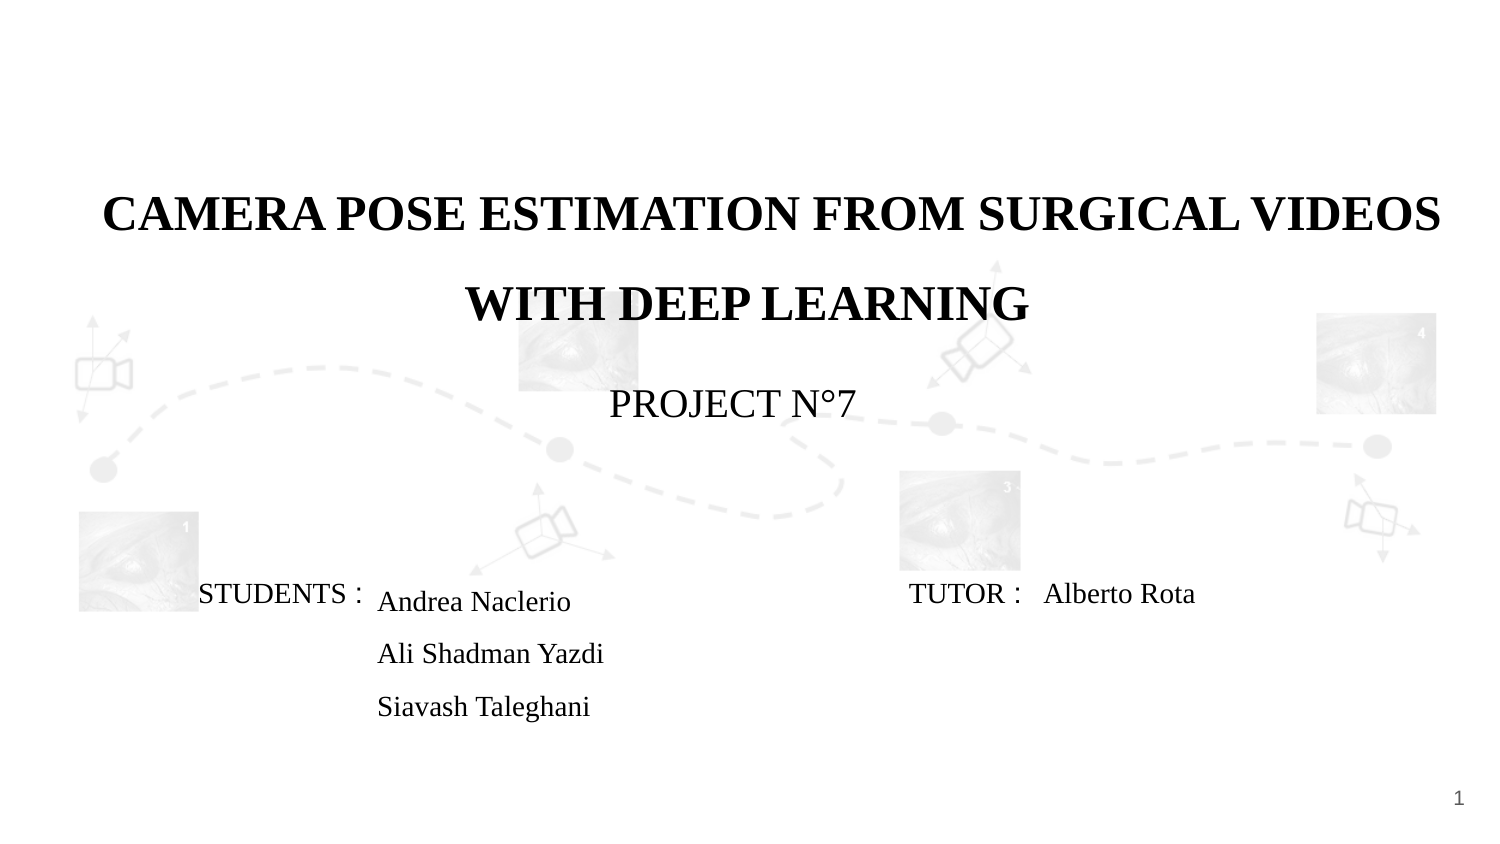

CAMERA POSE ESTIMATION from surgical videos
                             With Deep Learning
# PROJECT N°7
Andrea Naclerio
Ali Shadman Yazdi
Siavash Taleghani
STUDENTS :
Alberto Rota
TUTOR :
1